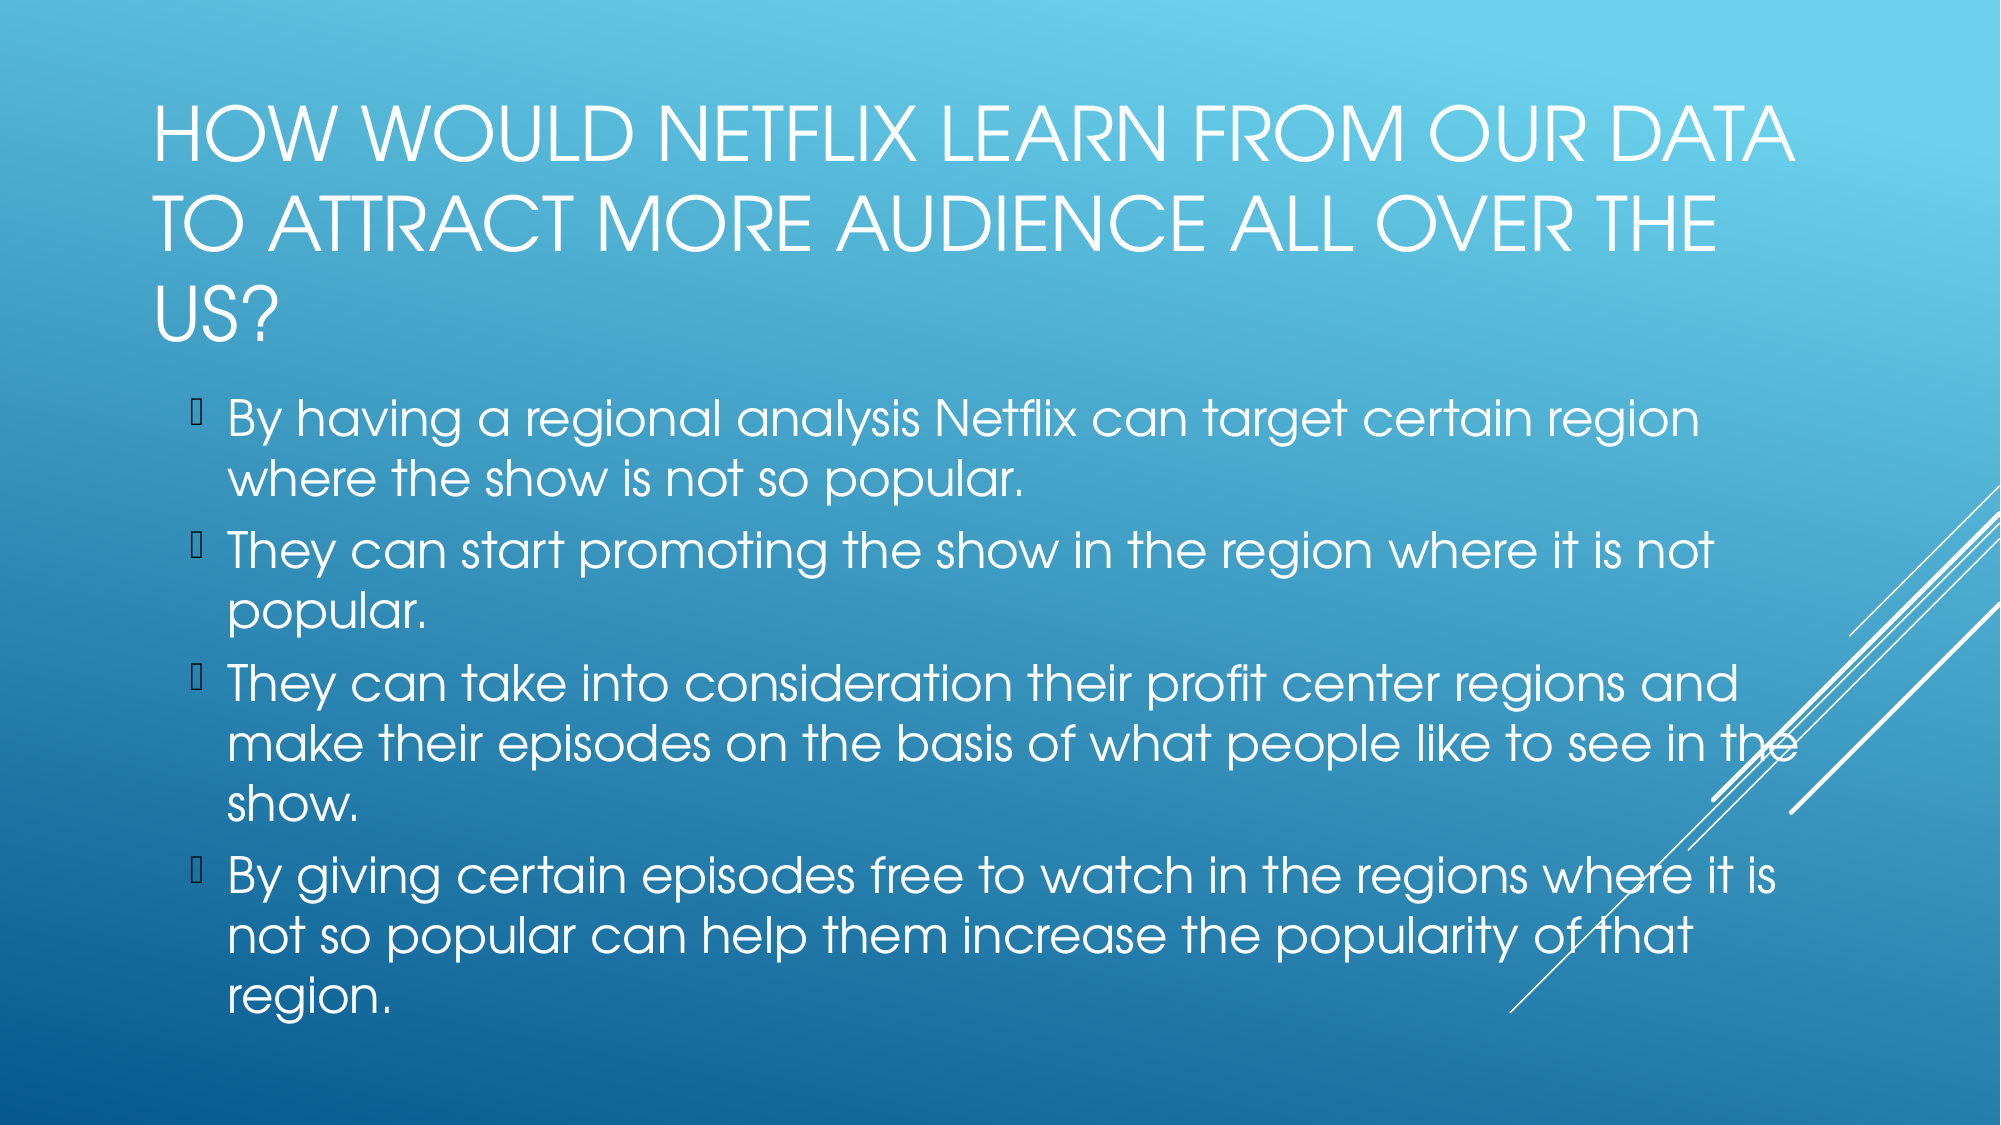

# How would Netflix learn from our data to Attract more audience all over the US?
By having a regional analysis Netflix can target certain region where the show is not so popular.
They can start promoting the show in the region where it is not popular.
They can take into consideration their profit center regions and make their episodes on the basis of what people like to see in the show.
By giving certain episodes free to watch in the regions where it is not so popular can help them increase the popularity of that region.